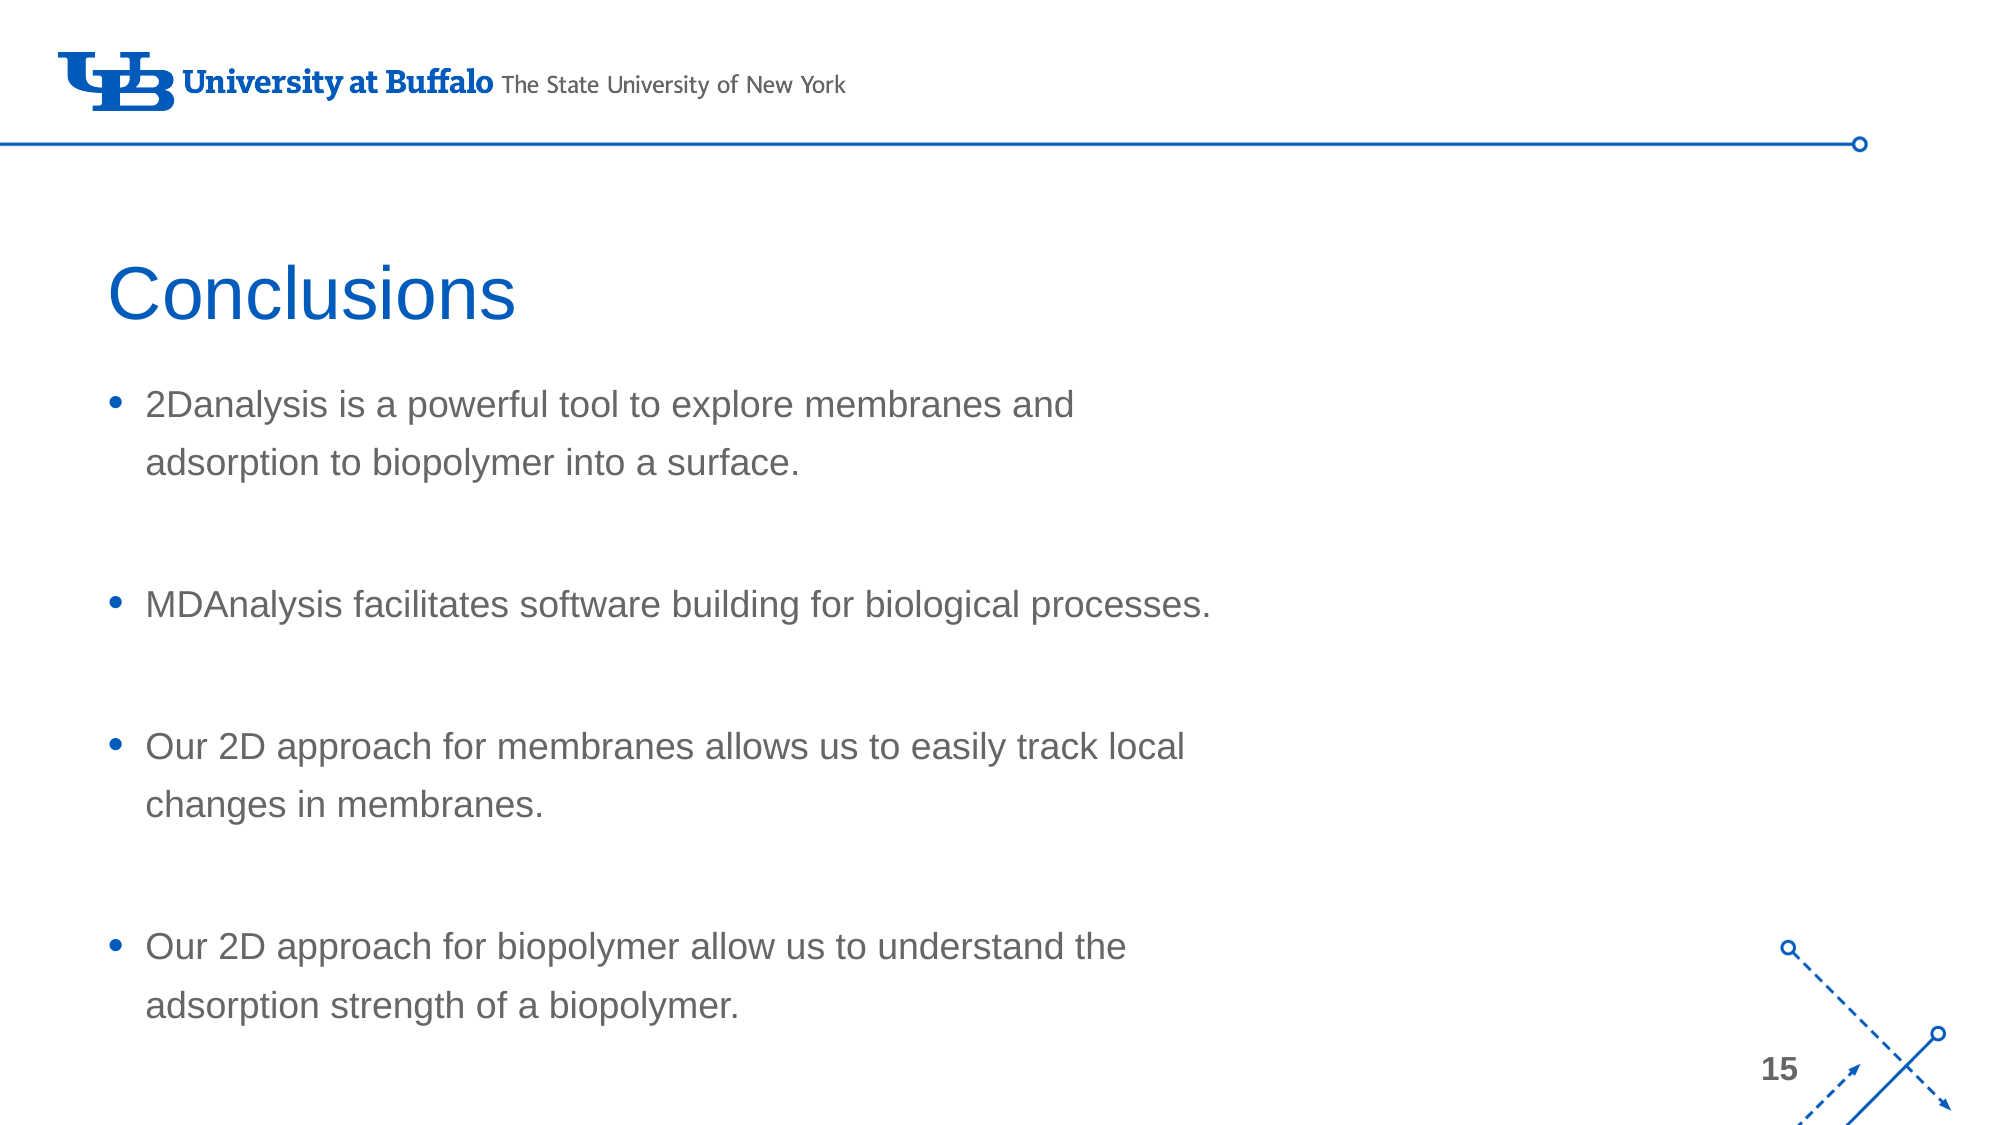

# Conclusions
2Danalysis is a powerful tool to explore membranes and adsorption to biopolymer into a surface.

MDAnalysis facilitates software building for biological processes.

Our 2D approach for membranes allows us to easily track local changes in membranes.

Our 2D approach for biopolymer allow us to understand the adsorption strength of a biopolymer.